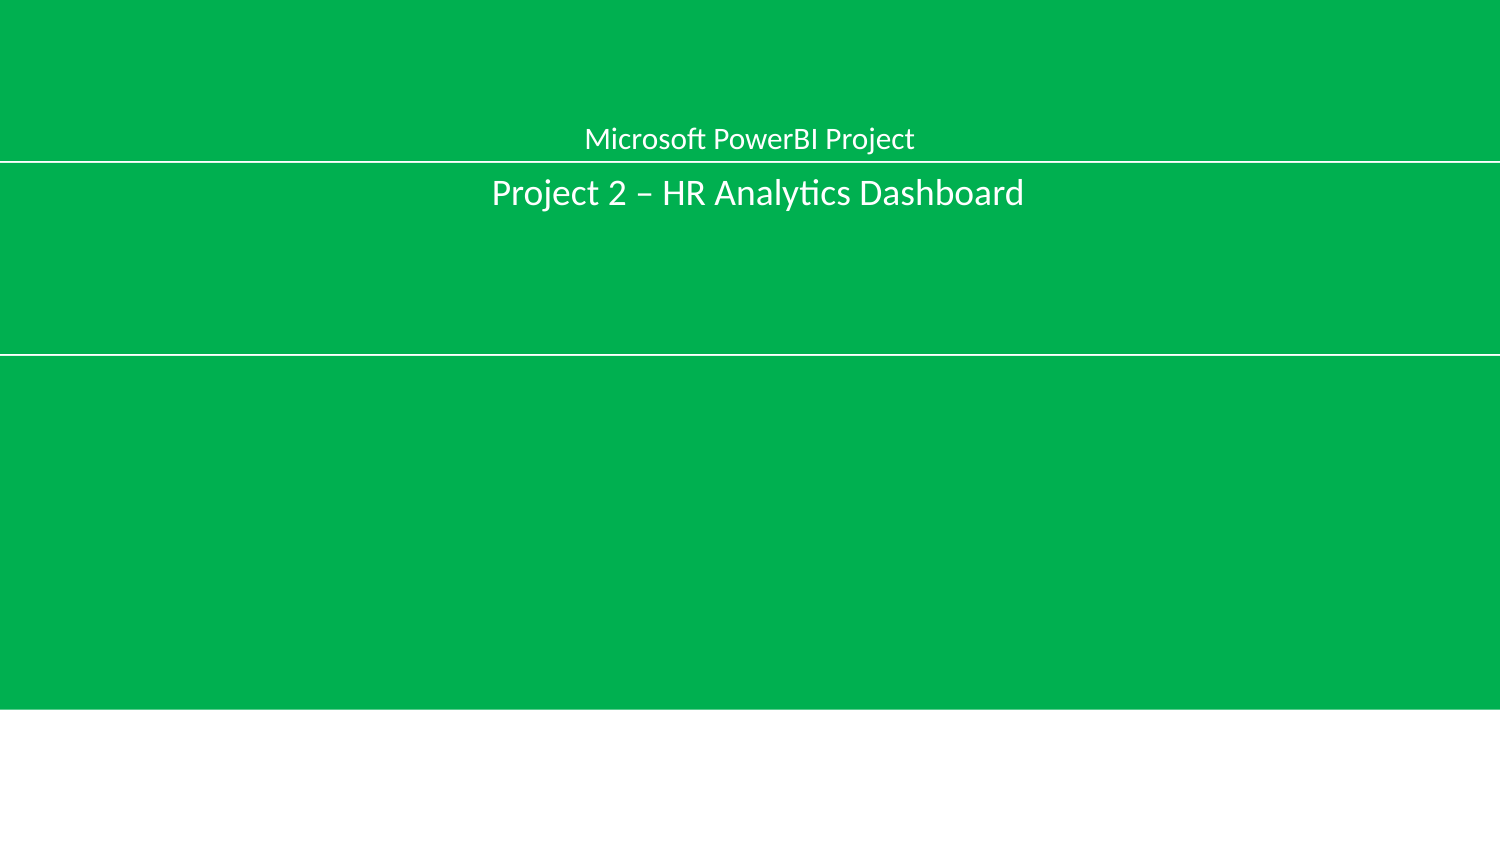

Microsoft PowerBI Project
  Project 2 – HR Analytics Dashboard